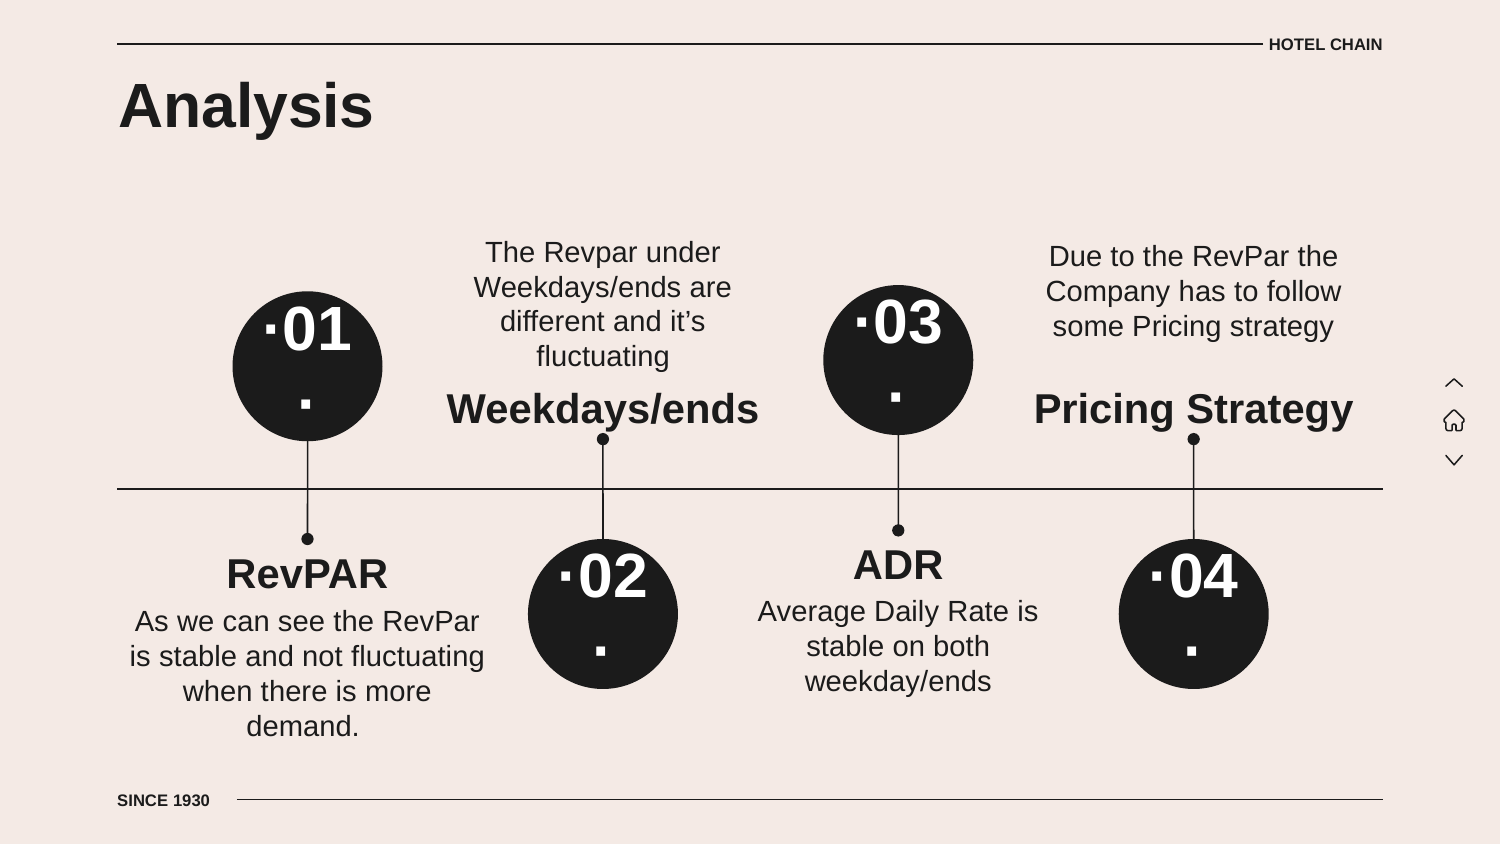

HOTEL CHAIN
# Analysis
Due to the RevPar the Company has to follow some Pricing strategy
The Revpar under Weekdays/ends are different and it’s fluctuating
·03·
·01·
Weekdays/ends
Pricing Strategy

ADR
RevPAR
·02·
·04·
As we can see the RevPar is stable and not fluctuating when there is more demand.
Average Daily Rate is stable on both weekday/ends
SINCE 1930